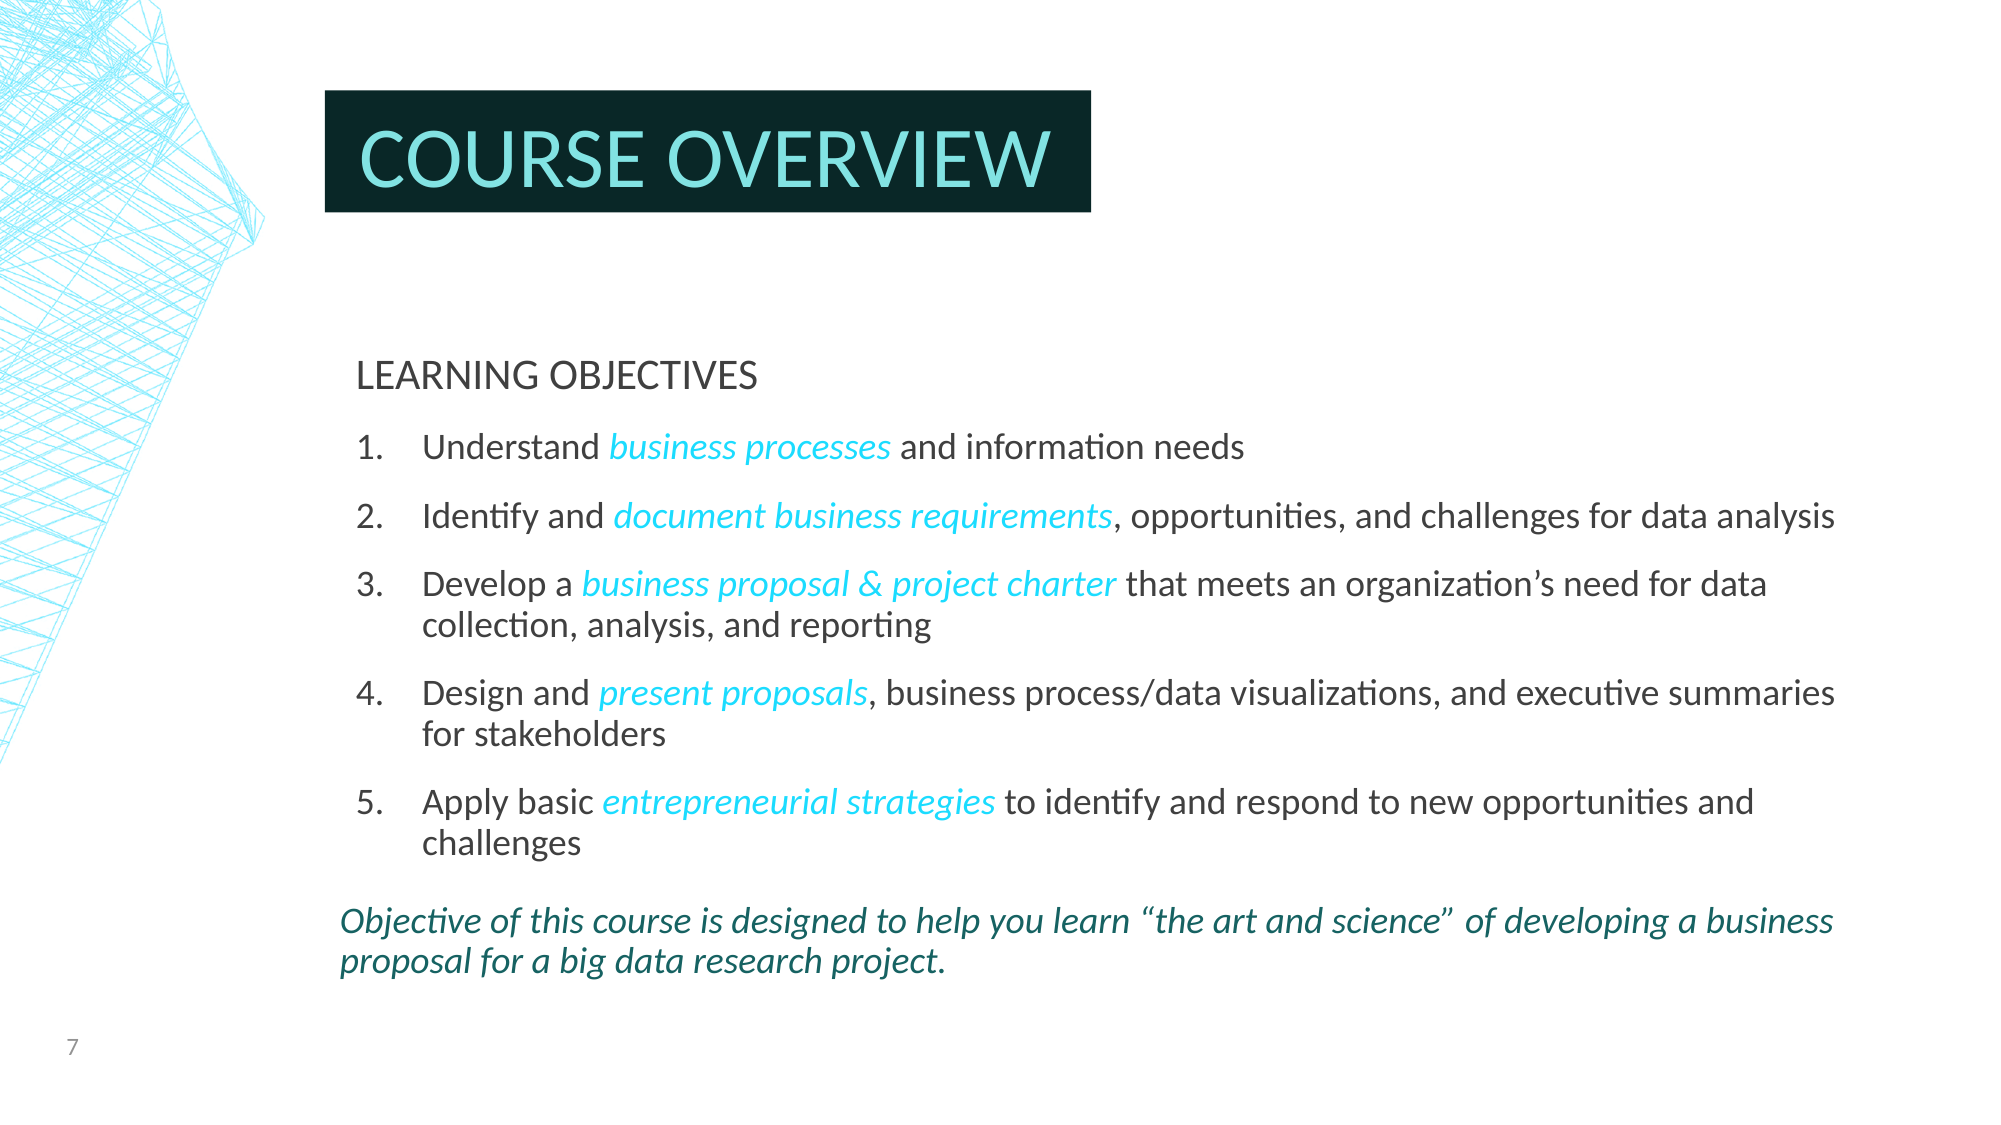

# course overview

LEARNING OBJECTIVES
Understand business processes and information needs
Identify and document business requirements, opportunities, and challenges for data analysis
Develop a business proposal & project charter that meets an organization’s need for data collection, analysis, and reporting
Design and present proposals, business process/data visualizations, and executive summaries for stakeholders
Apply basic entrepreneurial strategies to identify and respond to new opportunities and challenges
Objective of this course is designed to help you learn “the art and science” of developing a business proposal for a big data research project.

7